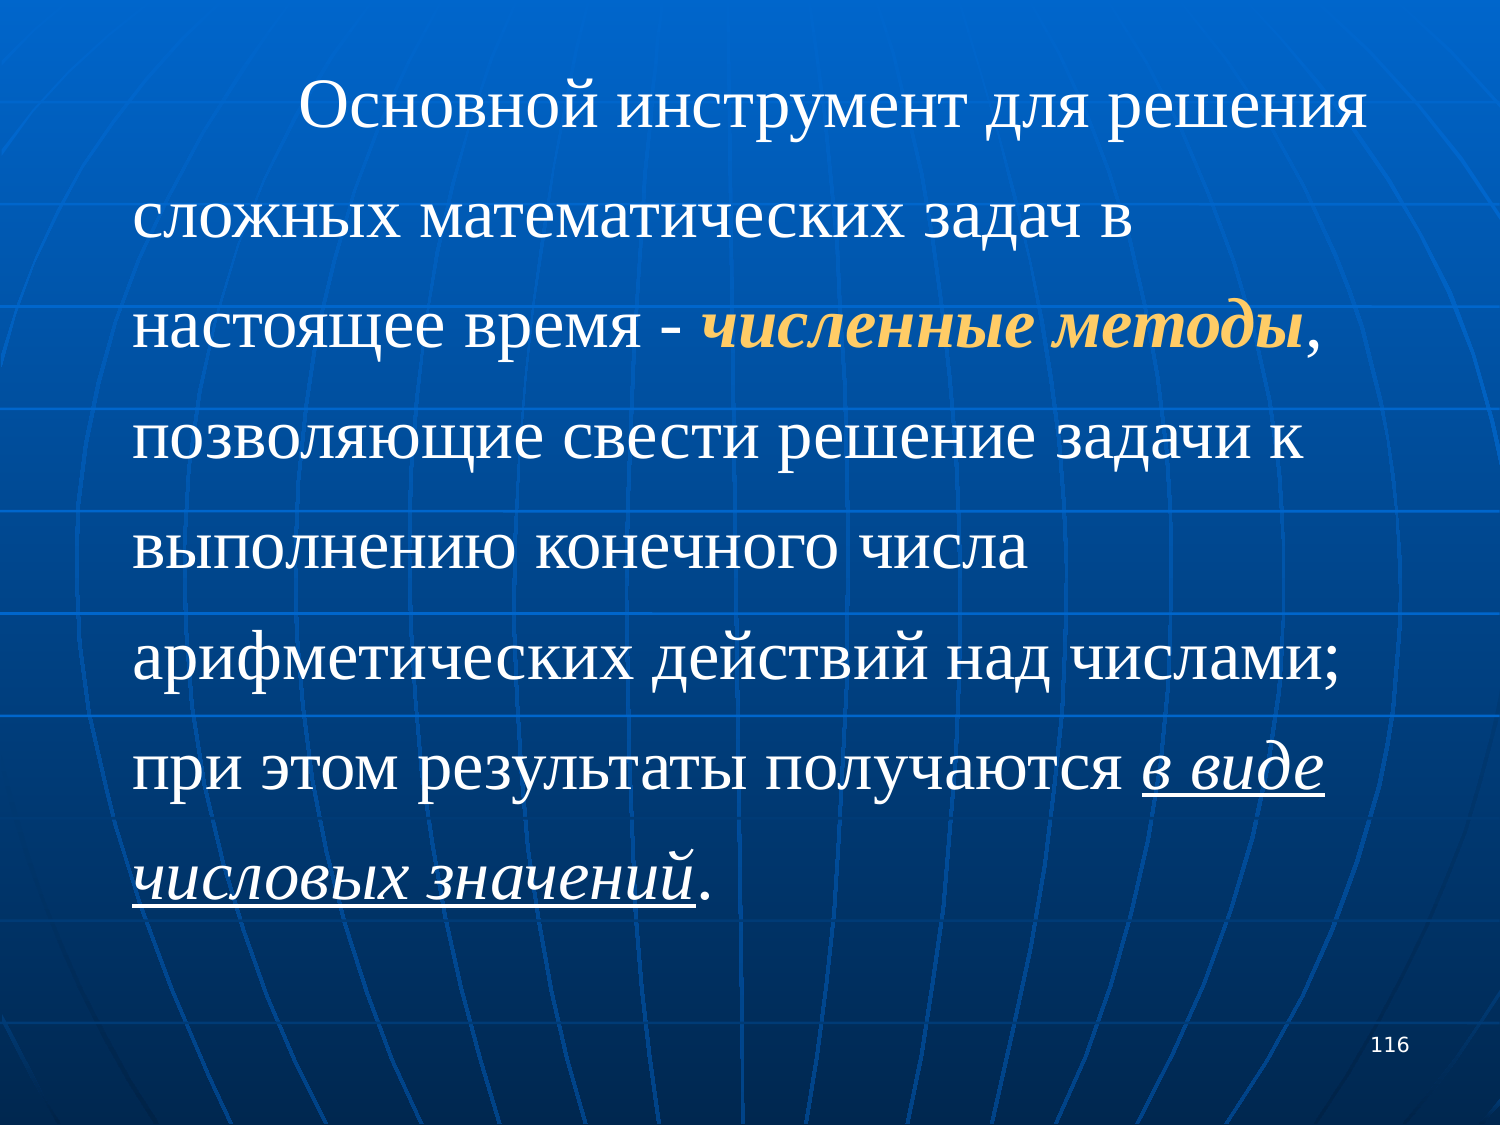

Основной инструмент для решения сложных математических задач в настоящее время - численные методы, позволяющие свести решение задачи к выполнению конечного числа арифметических действий над числами; при этом результаты получаются в виде числовых значений.

116